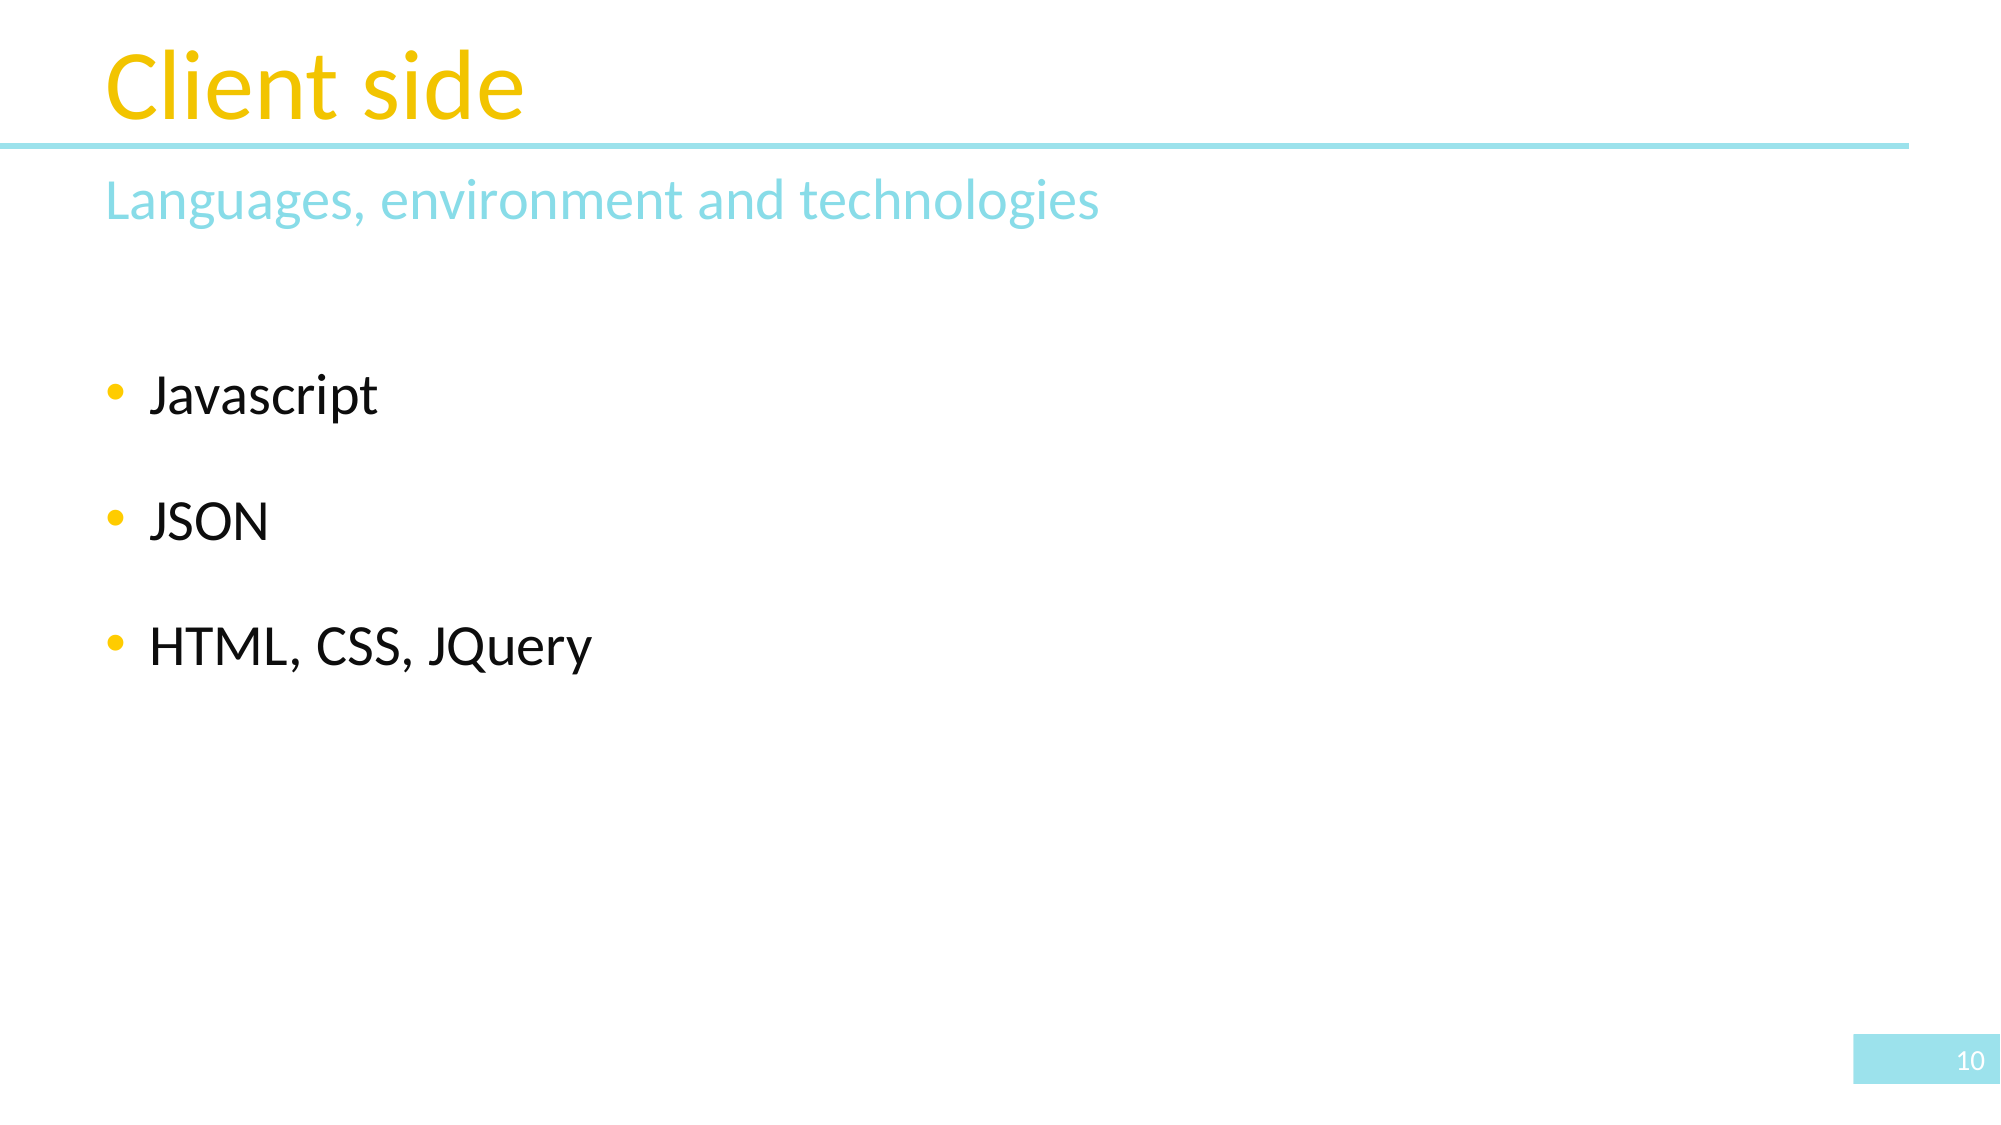

# Client side
Languages, environment and technologies
Javascript
JSON
HTML, CSS, JQuery